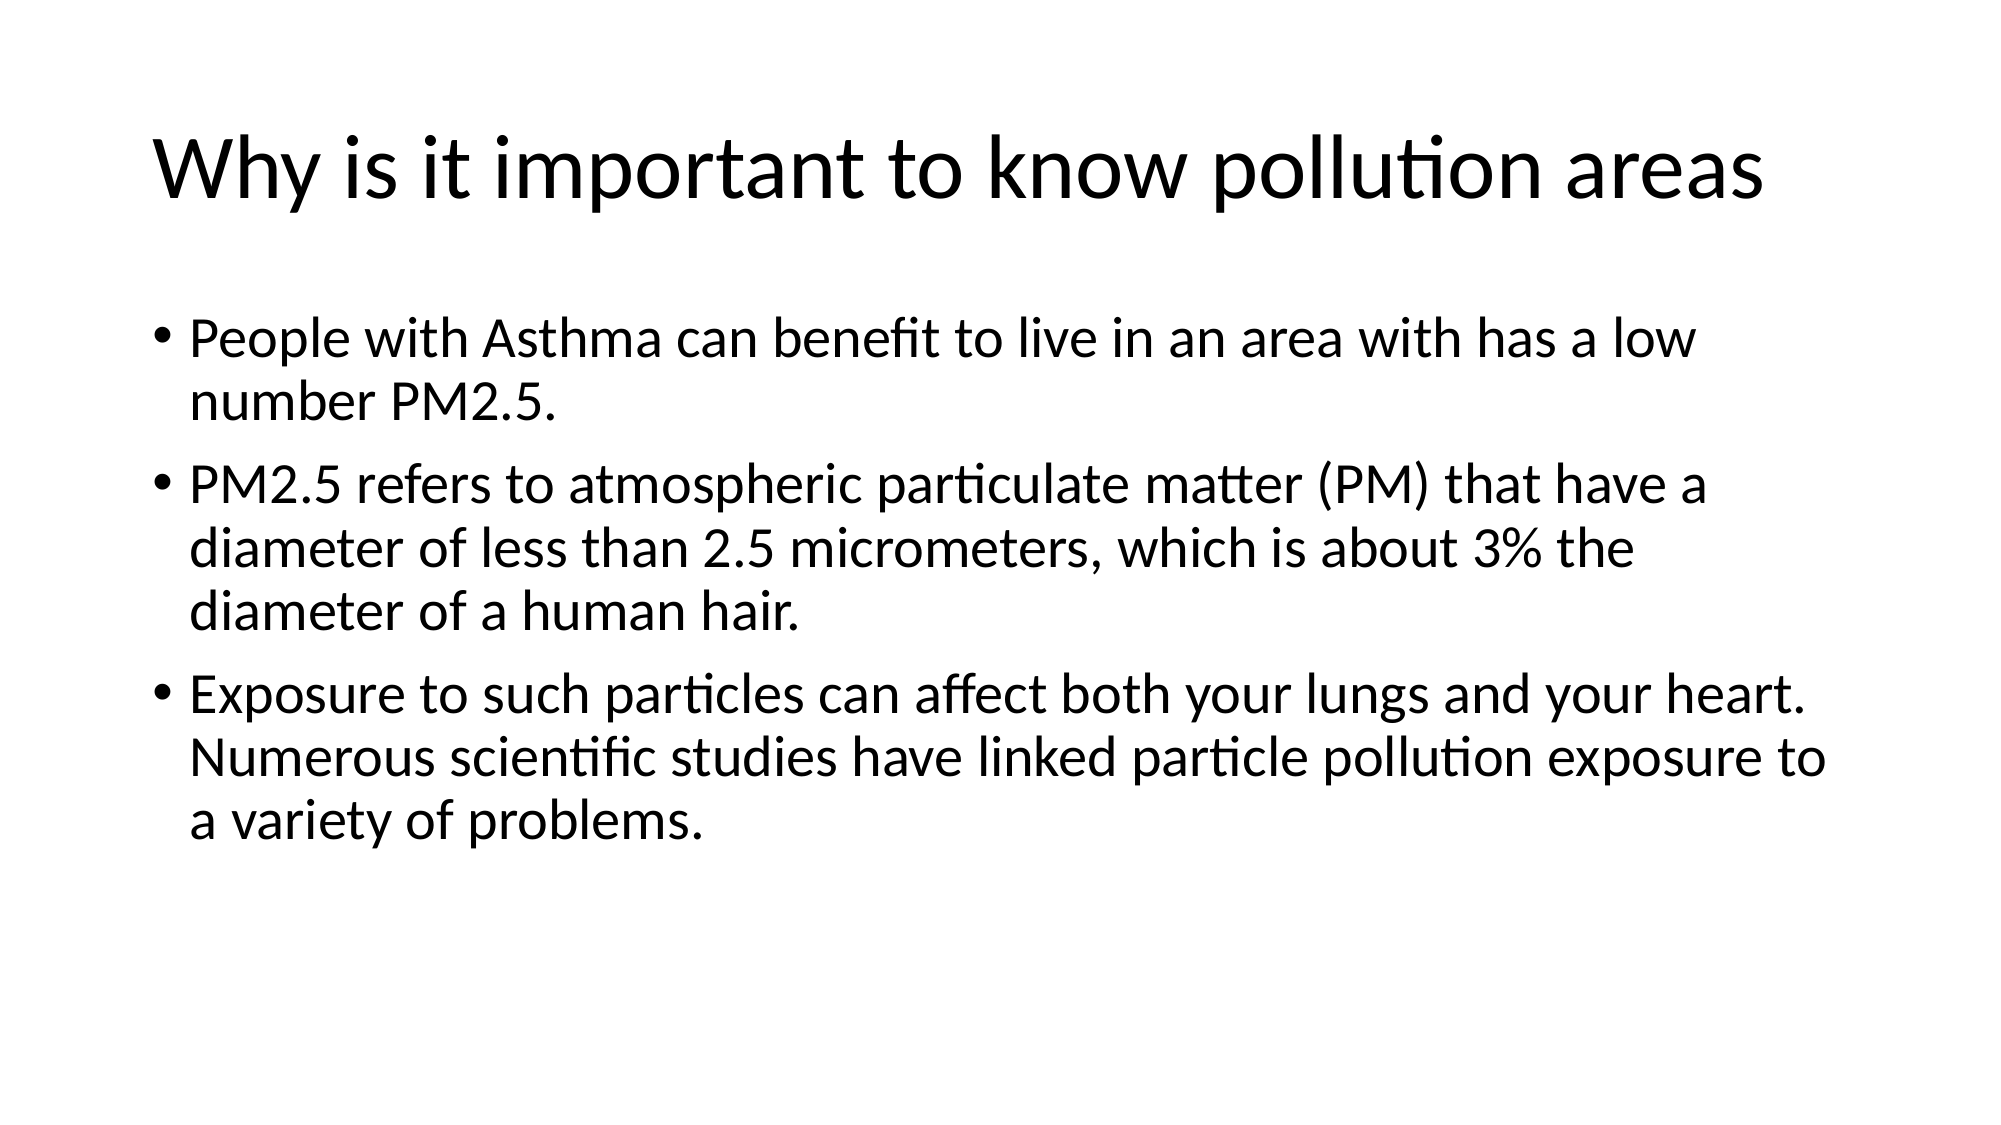

# Why is it important to know pollution areas
People with Asthma can benefit to live in an area with has a low number PM2.5.
PM2.5 refers to atmospheric particulate matter (PM) that have a diameter of less than 2.5 micrometers, which is about 3% the diameter of a human hair.
Exposure to such particles can affect both your lungs and your heart. Numerous scientific studies have linked particle pollution exposure to a variety of problems.